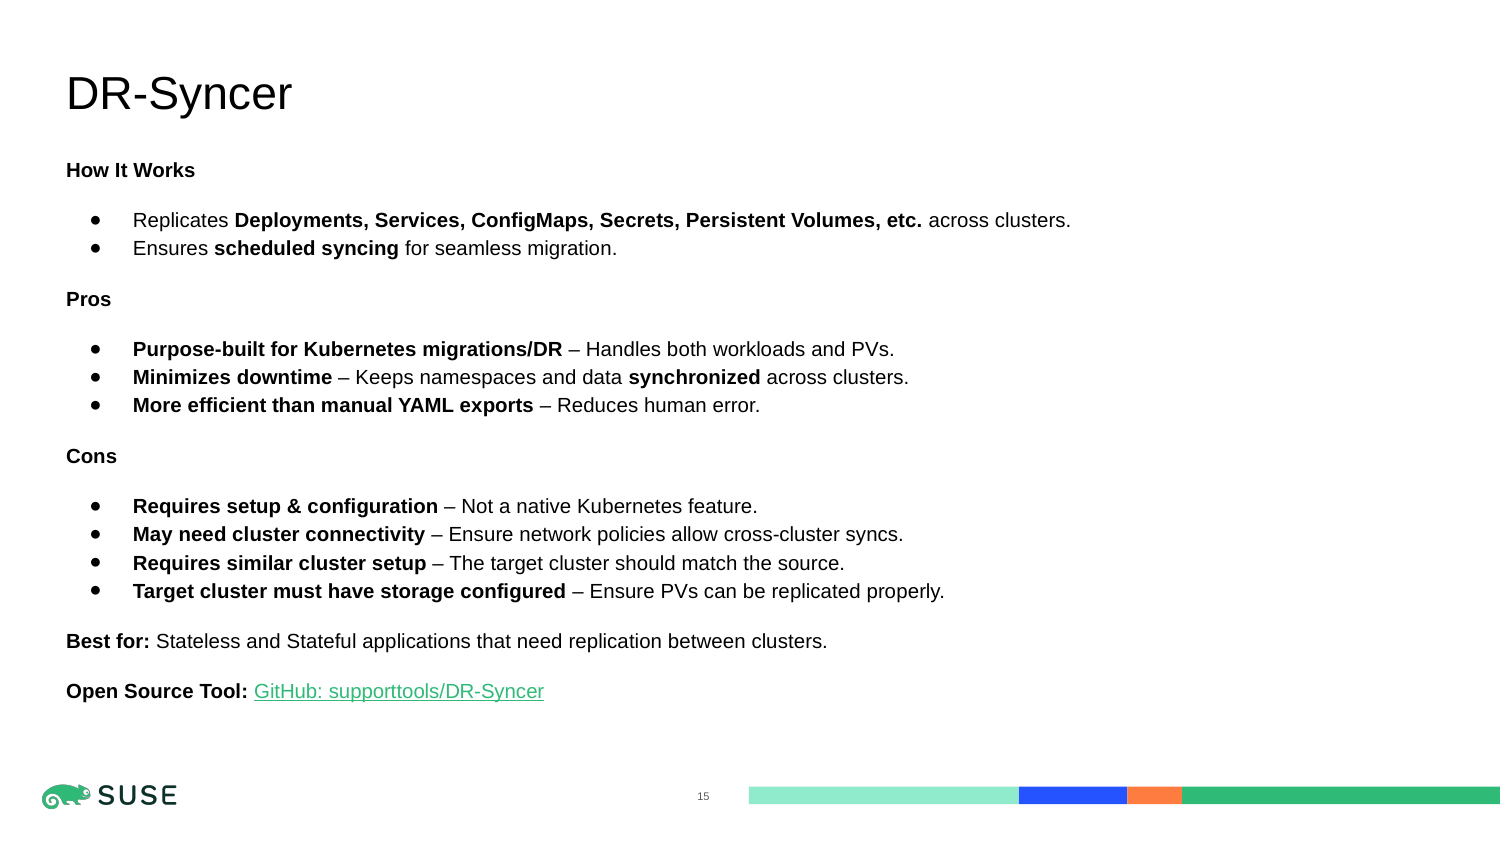

# DR-Syncer
How It Works
Replicates Deployments, Services, ConfigMaps, Secrets, Persistent Volumes, etc. across clusters.
Ensures scheduled syncing for seamless migration.
Pros
Purpose-built for Kubernetes migrations/DR – Handles both workloads and PVs.
Minimizes downtime – Keeps namespaces and data synchronized across clusters.
More efficient than manual YAML exports – Reduces human error.
Cons
Requires setup & configuration – Not a native Kubernetes feature.
May need cluster connectivity – Ensure network policies allow cross-cluster syncs.
Requires similar cluster setup – The target cluster should match the source.
Target cluster must have storage configured – Ensure PVs can be replicated properly.
Best for: Stateless and Stateful applications that need replication between clusters.
Open Source Tool: GitHub: supporttools/DR-Syncer
15